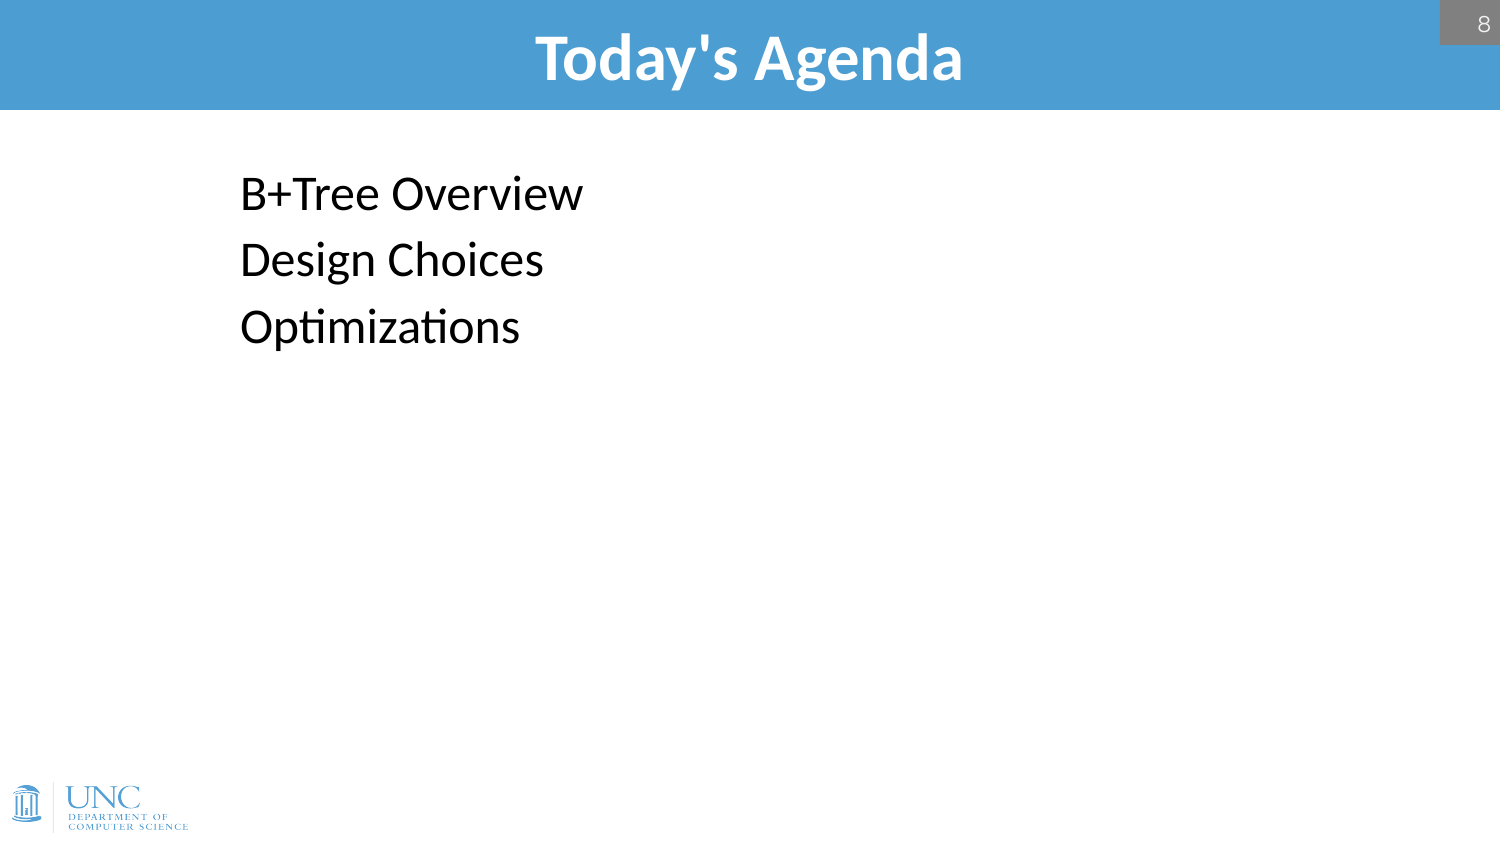

8
# Today's Agenda
B+Tree Overview
Design Choices
Optimizations